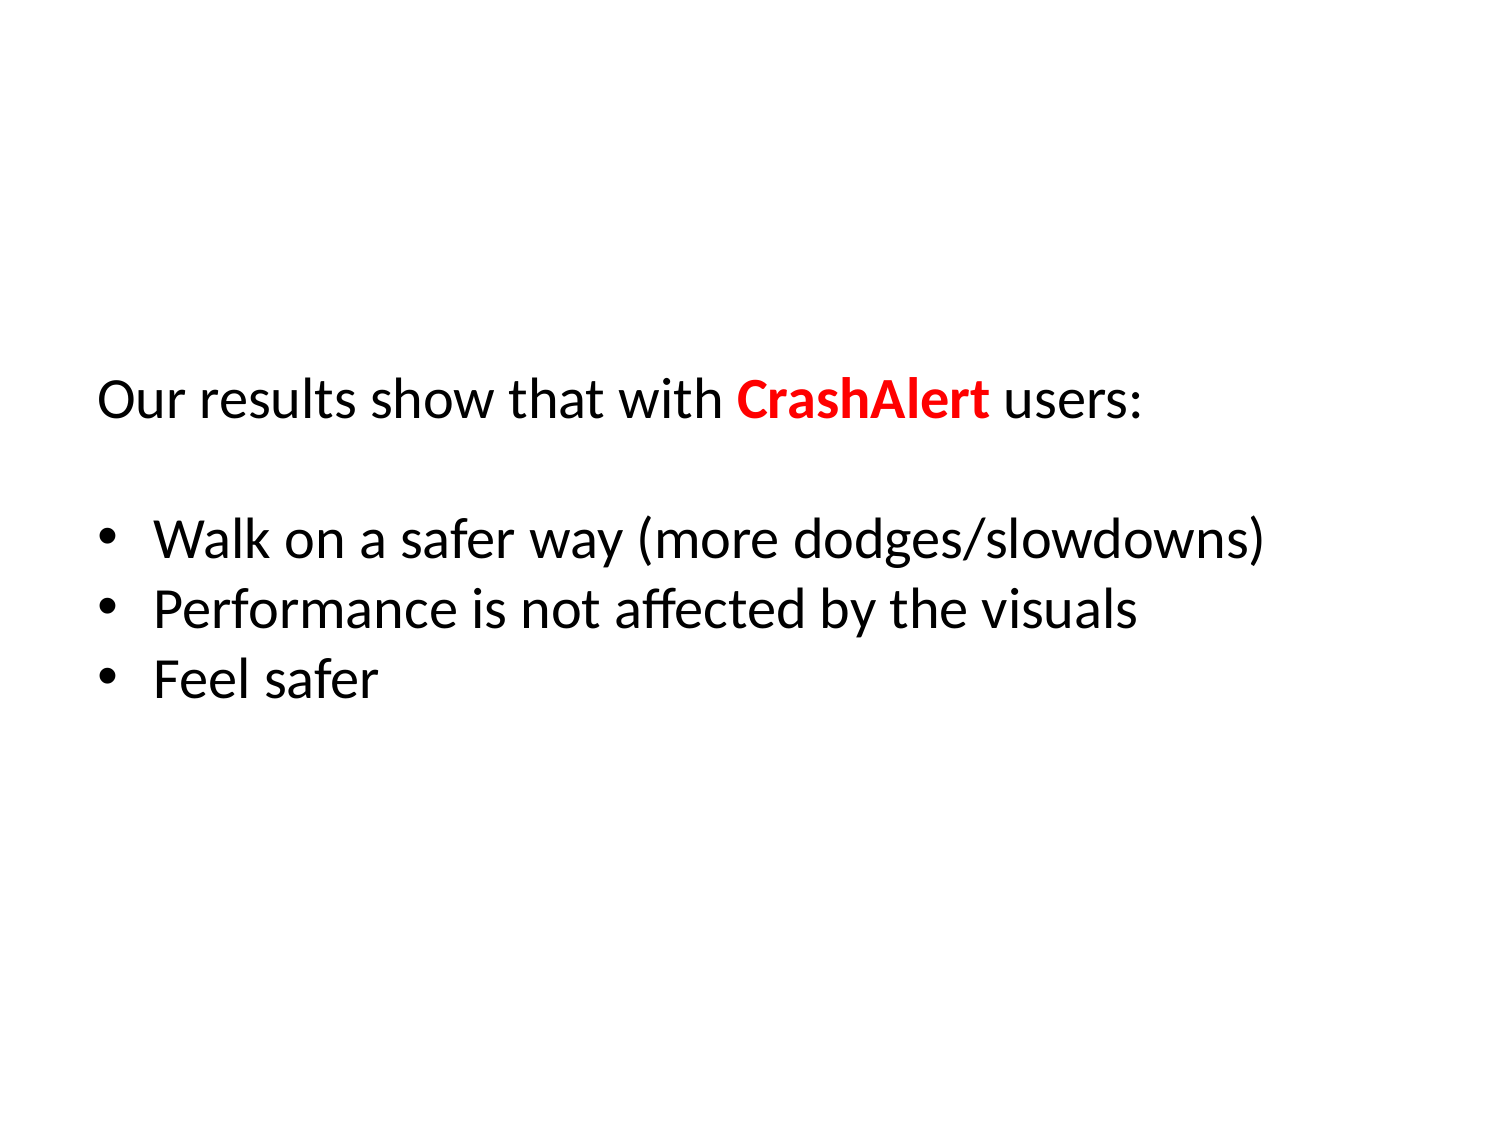

Our results show that with CrashAlert users:

Walk on a safer way (more dodges/slowdowns)
Performance is not affected by the visuals
Feel safer